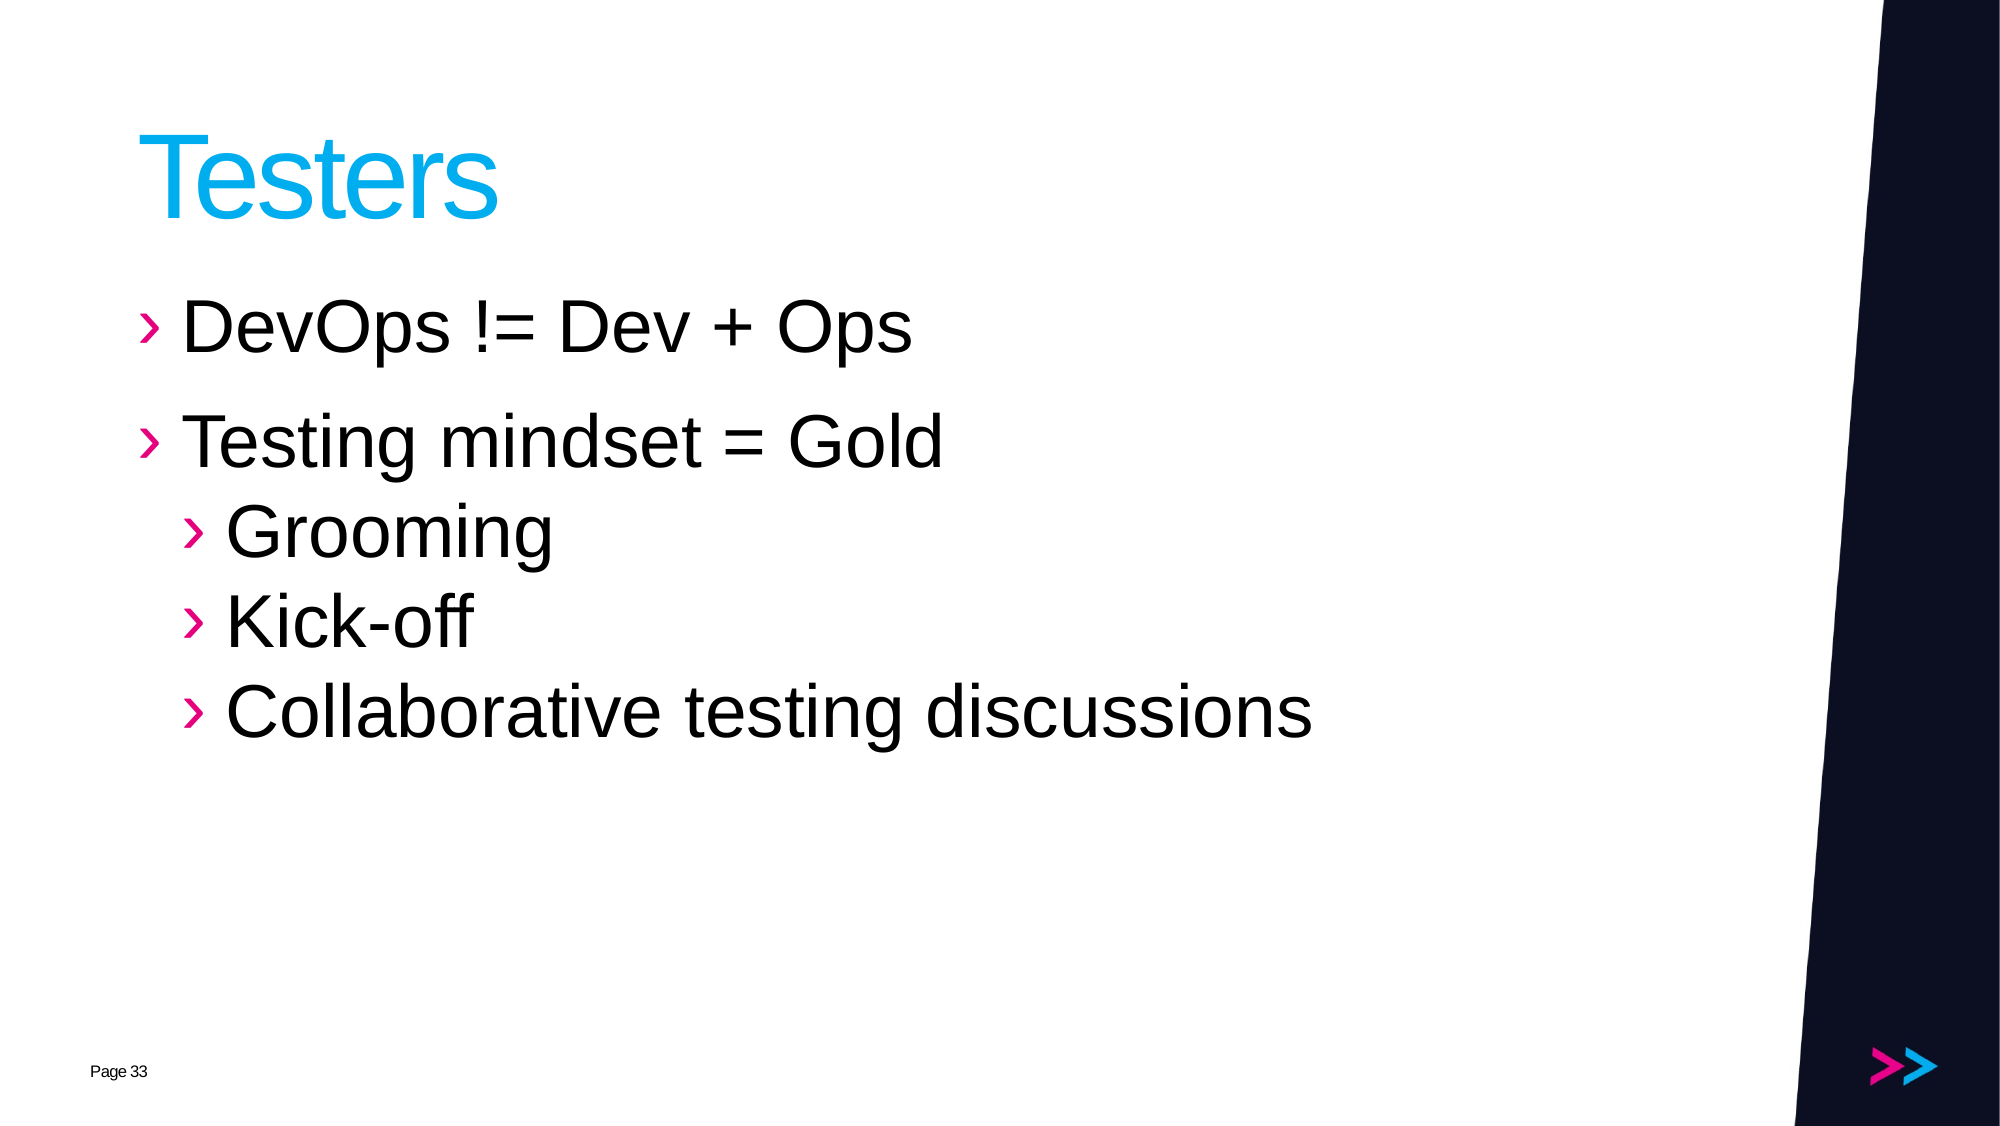

# Testers
DevOps != Dev + Ops
Testing mindset = Gold
Grooming
Kick-off
Collaborative testing discussions
33